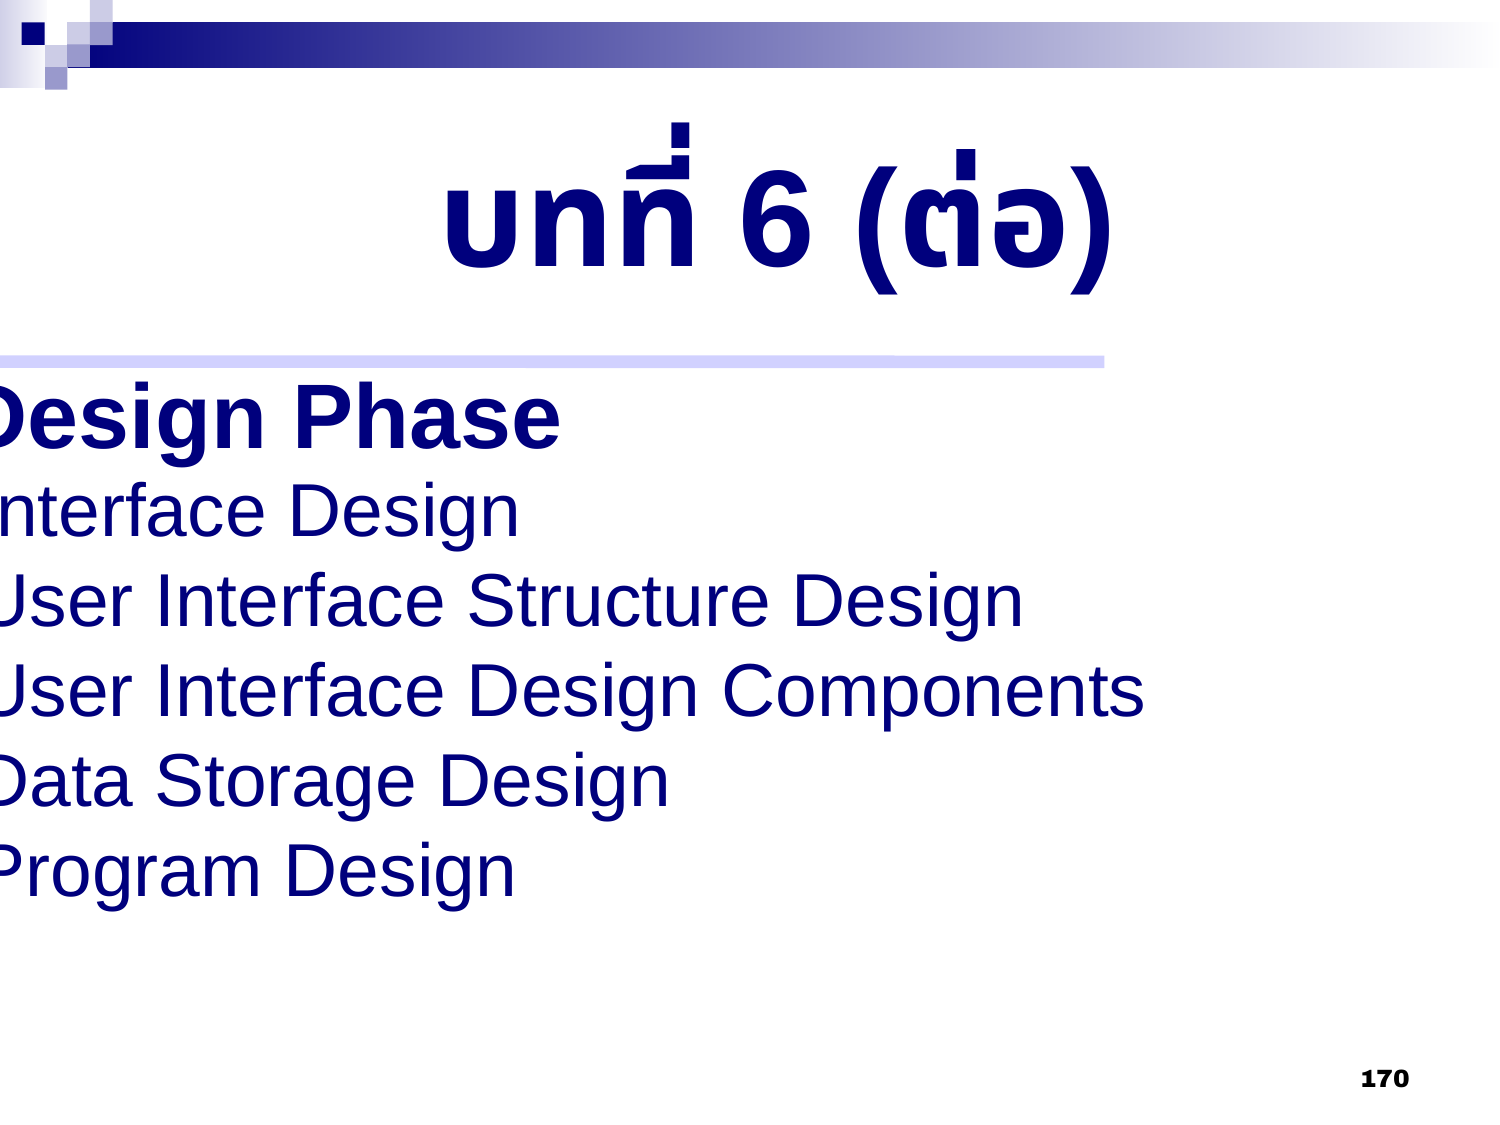

บทที่ 6 (ต่อ)
Design Phase

 Interface Design
 User Interface Structure Design
 User Interface Design Components
 Data Storage Design
 Program Design
170